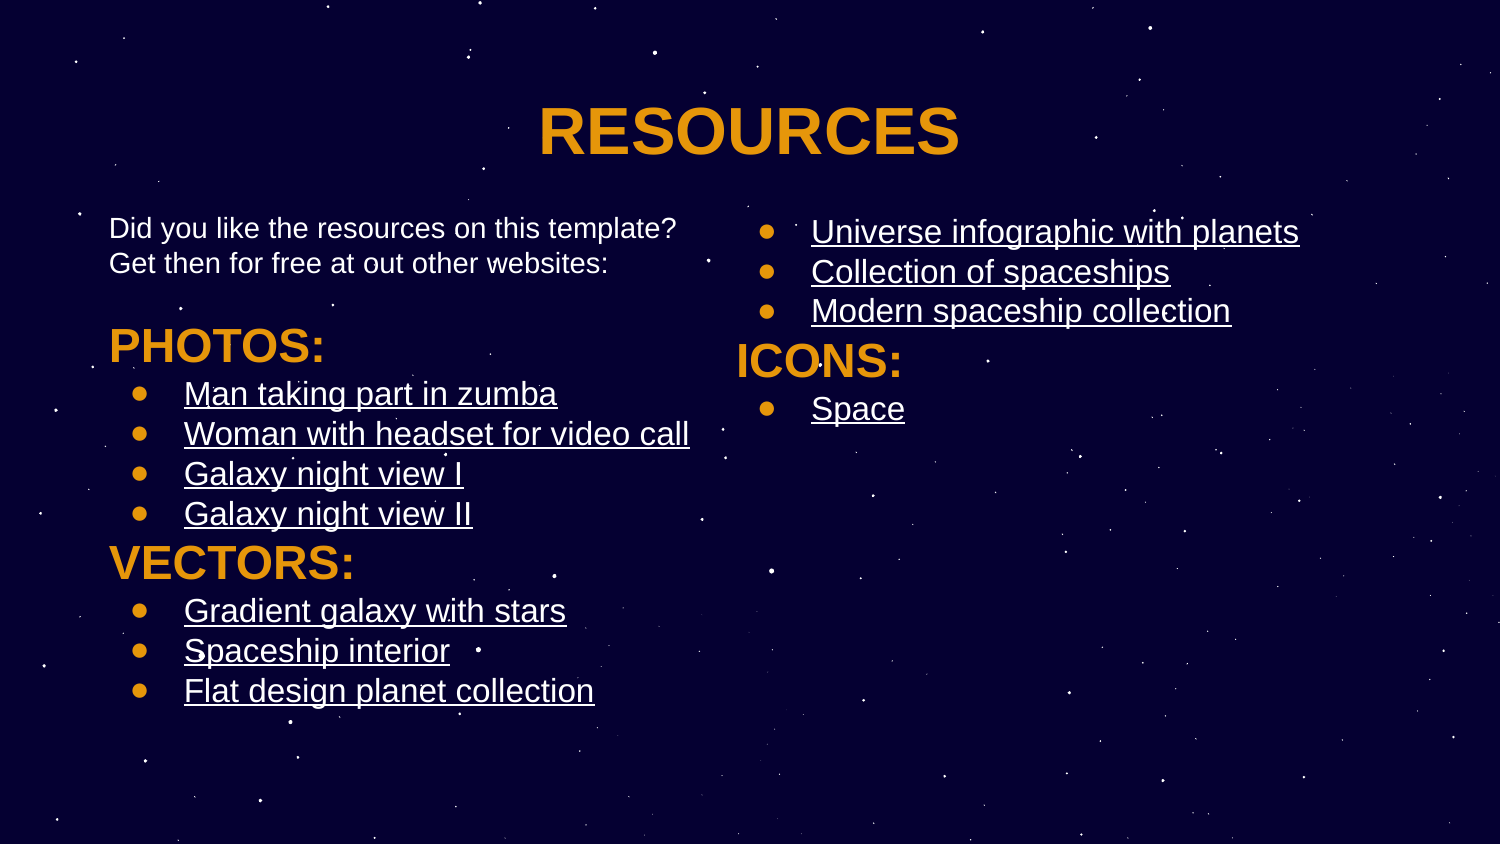

# RESOURCES
Did you like the resources on this template? Get then for free at out other websites:

PHOTOS:
Man taking part in zumba
Woman with headset for video call
Galaxy night view I
Galaxy night view II
VECTORS:
Gradient galaxy with stars
Spaceship interior
Flat design planet collection
Universe infographic with planets
Collection of spaceships
Modern spaceship collection
ICONS:
Space